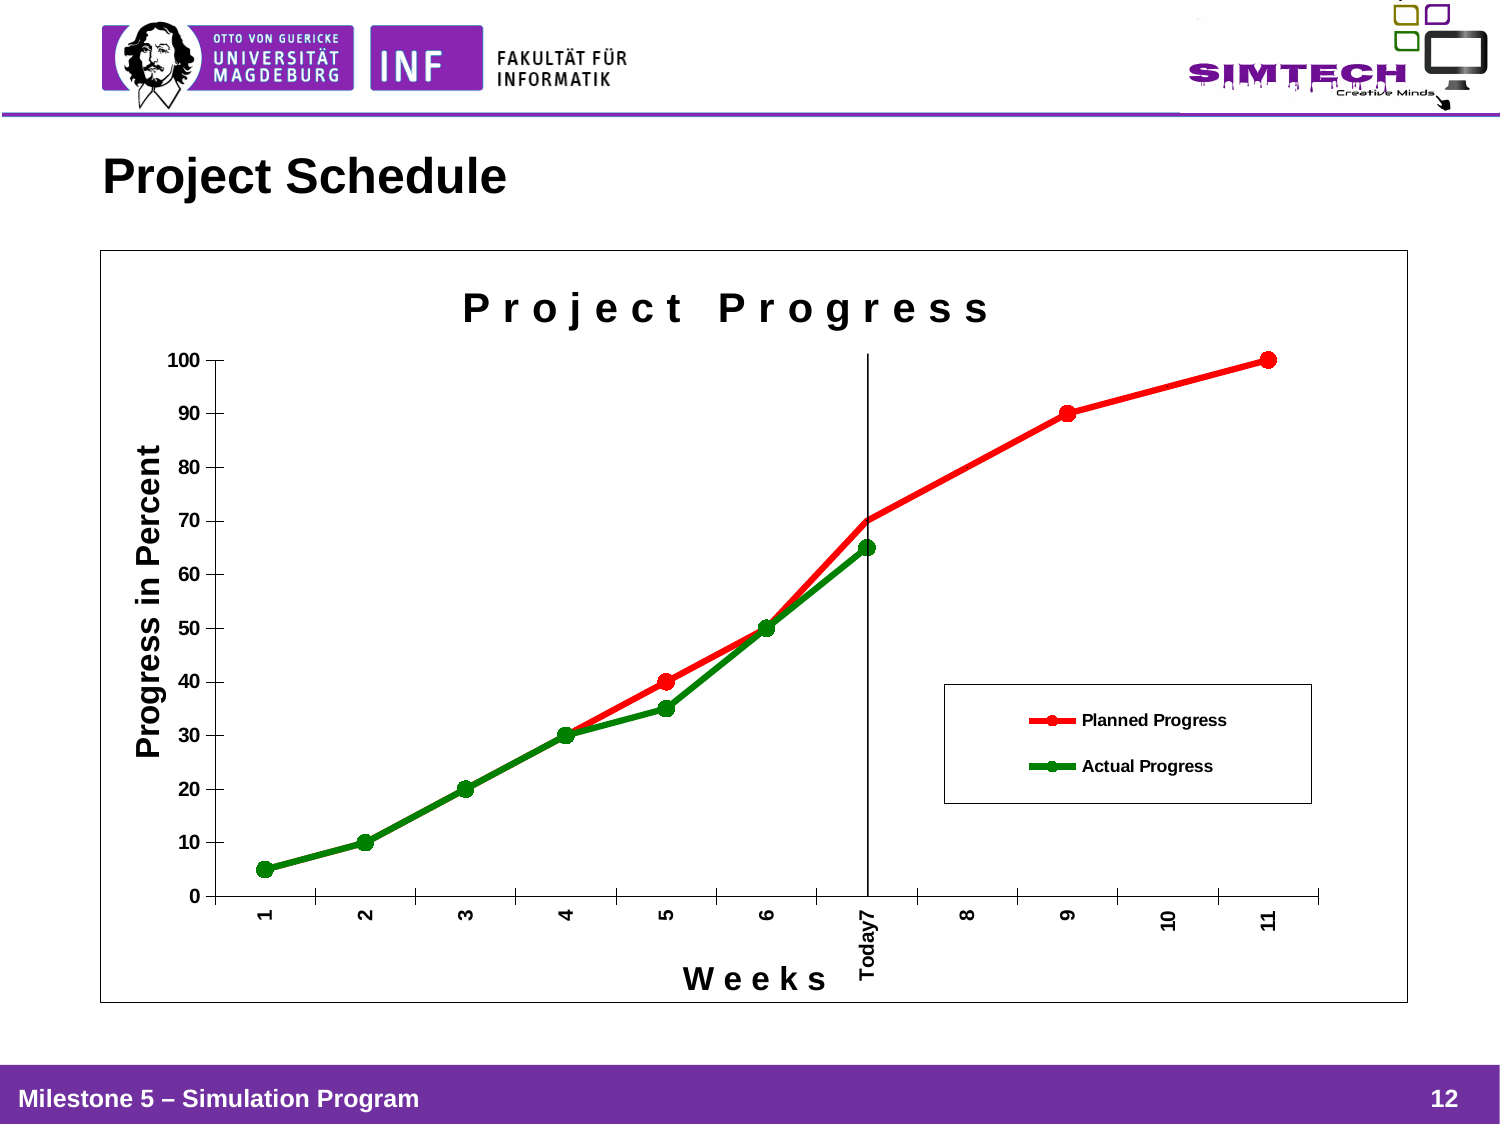

# Project Schedule

### Chart: P r o j e c t   P r o g r e s s

| Category | Planned Progress | Actual Progress |
|---|---|---|
| 1 | 5.0 | 5.0 |
| 2 | 10.0 | 10.0 |
| 3 | 20.0 | 20.0 |
| 4 | 30.0 | 30.0 |
| 5 | 40.0 | 35.0 |
| 6 | 50.0 | 50.0 |
| Today7 | 70.0 | 65.0 |
| 8 | 80.0 | None |
| 9 | 90.0 | None |
| 10 | 95.0 | None |
| 11 | 100.0 | None |
Milestone 5 – Simulation Program